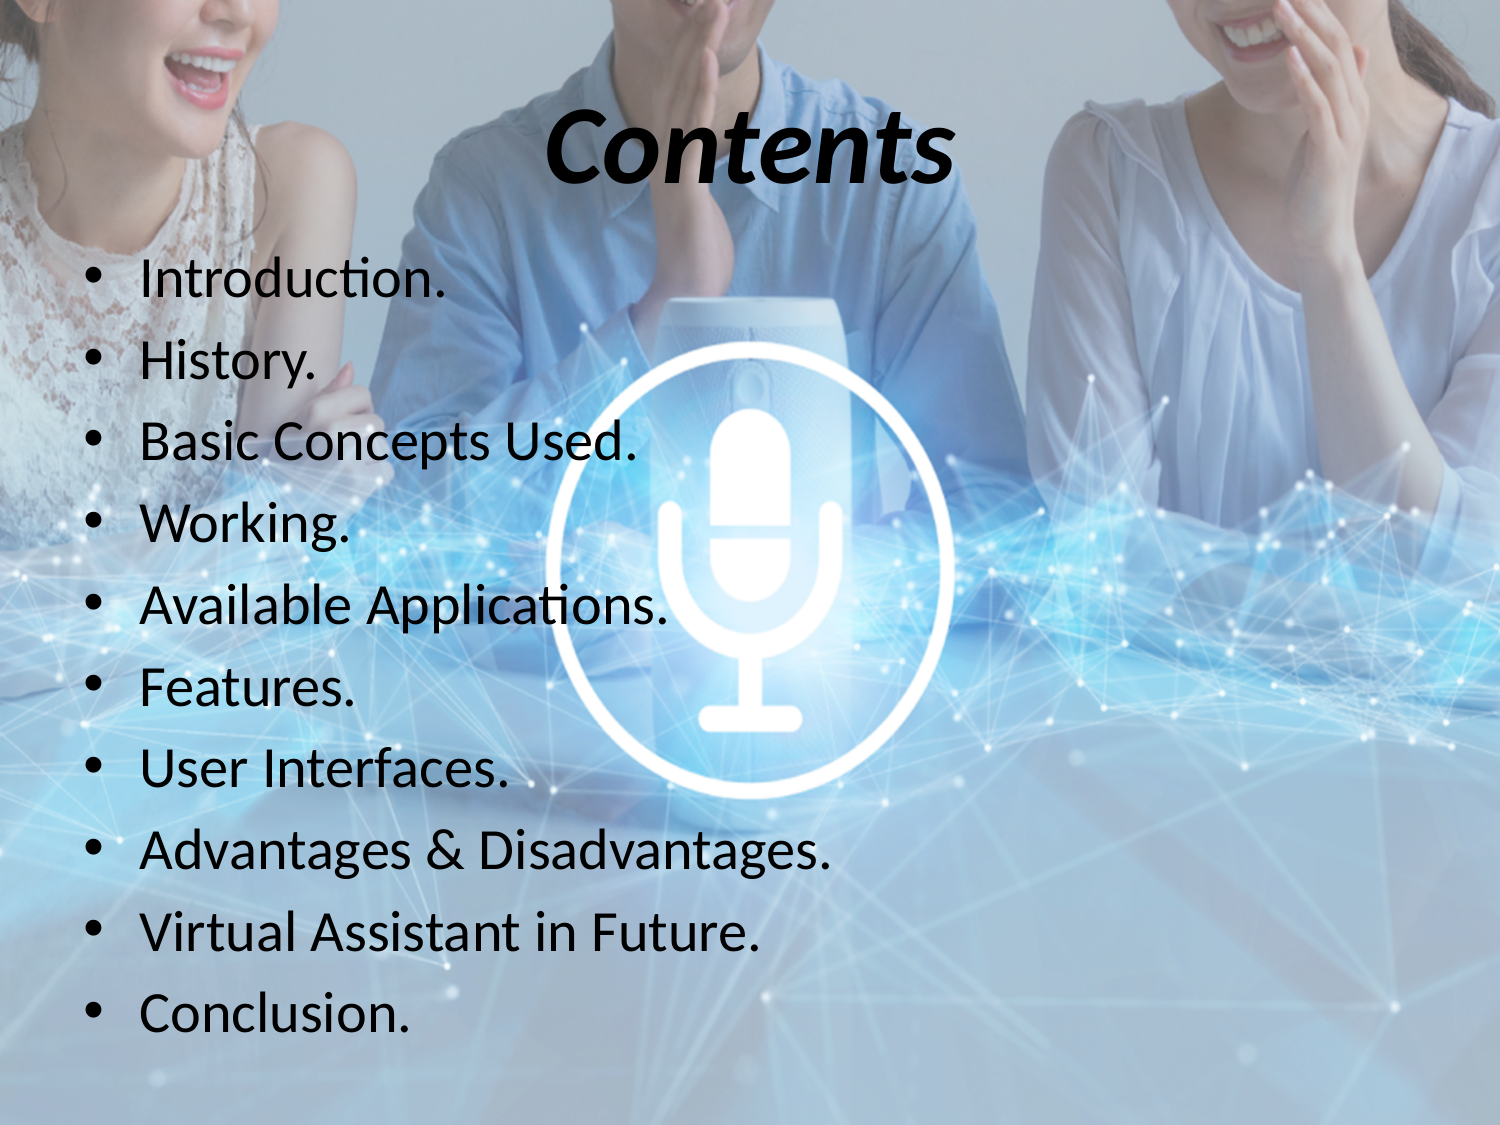

# Contents
Introduction.
History.
Basic Concepts Used.
Working.
Available Applications.
Features.
User Interfaces.
Advantages & Disadvantages.
Virtual Assistant in Future.
Conclusion.